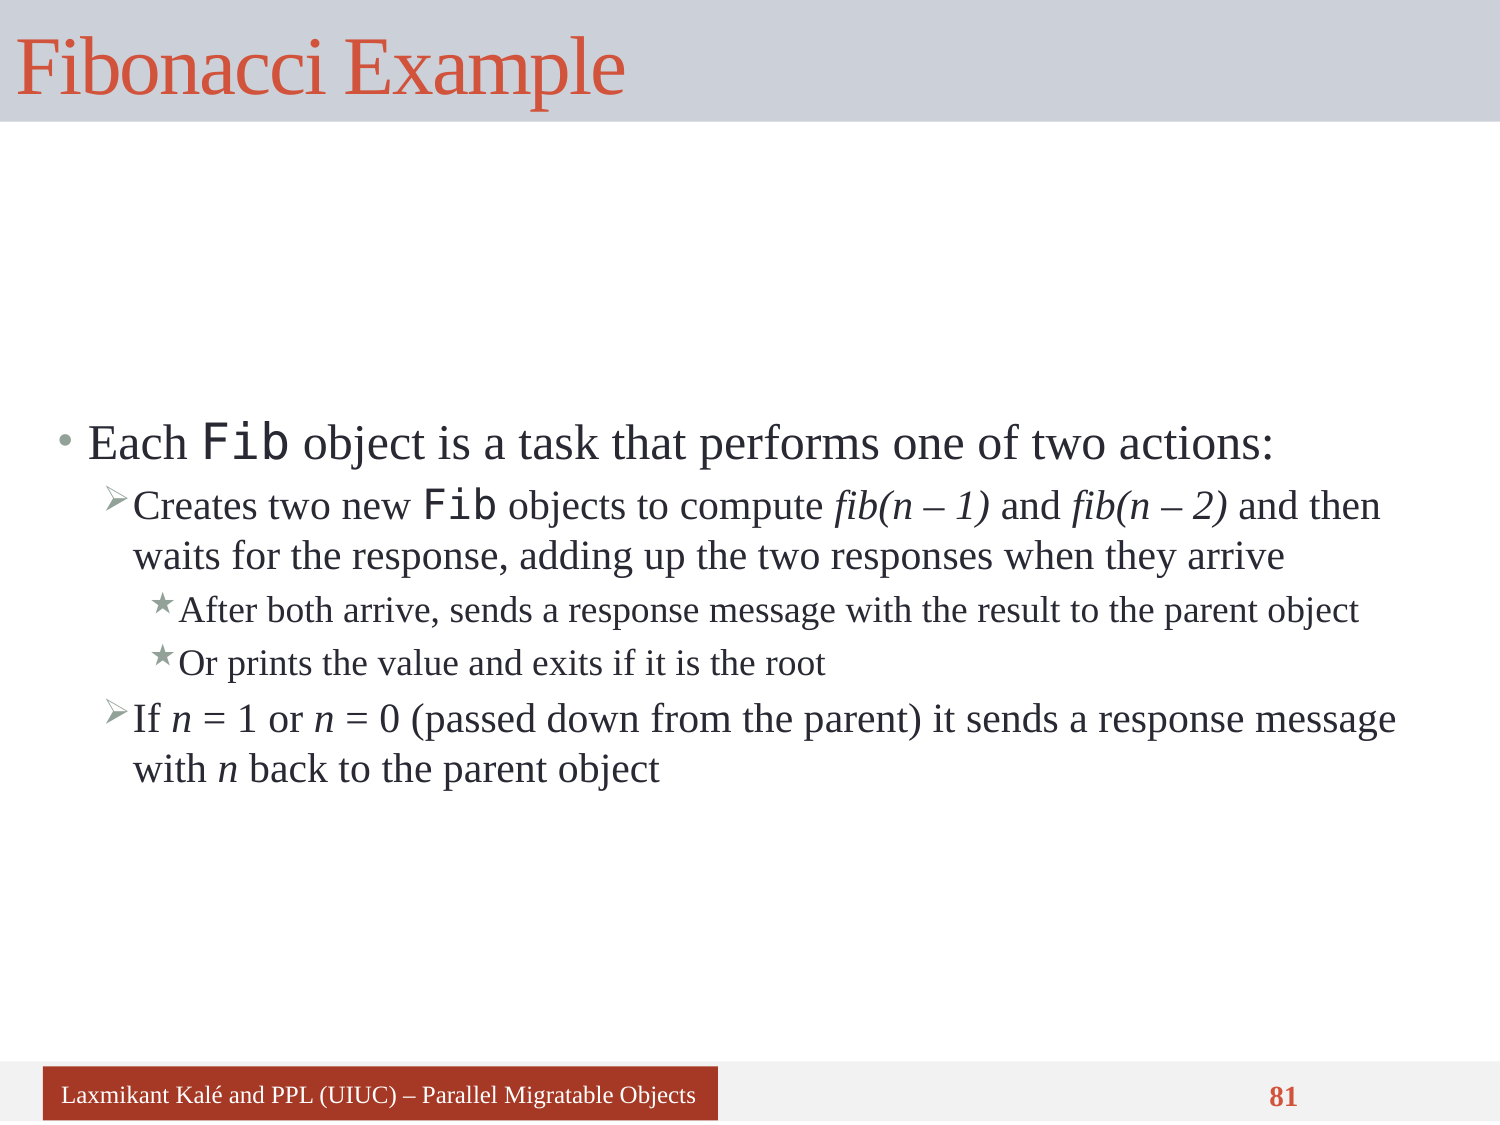

# Fibonacci Example
Each Fib object is a task that performs one of two actions:
Creates two new Fib objects to compute fib(n – 1) and fib(n – 2) and then waits for the response, adding up the two responses when they arrive
After both arrive, sends a response message with the result to the parent object
Or prints the value and exits if it is the root
If n = 1 or n = 0 (passed down from the parent) it sends a response message with n back to the parent object
Laxmikant Kalé and PPL (UIUC) – Parallel Migratable Objects
81